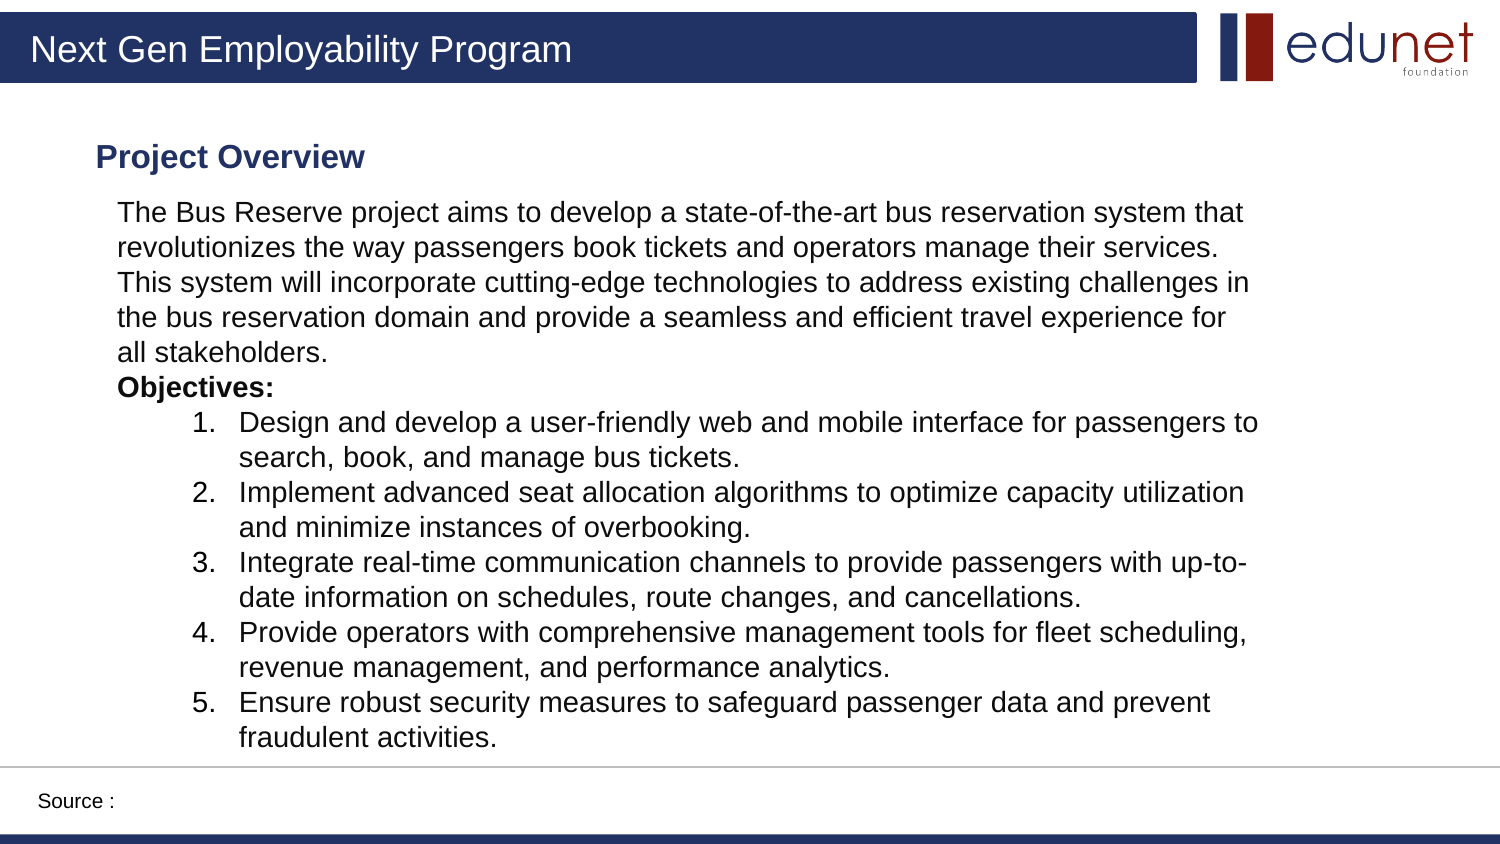

Project Overview
The Bus Reserve project aims to develop a state-of-the-art bus reservation system that revolutionizes the way passengers book tickets and operators manage their services. This system will incorporate cutting-edge technologies to address existing challenges in the bus reservation domain and provide a seamless and efficient travel experience for all stakeholders.
Objectives:
Design and develop a user-friendly web and mobile interface for passengers to search, book, and manage bus tickets.
Implement advanced seat allocation algorithms to optimize capacity utilization and minimize instances of overbooking.
Integrate real-time communication channels to provide passengers with up-to-date information on schedules, route changes, and cancellations.
Provide operators with comprehensive management tools for fleet scheduling, revenue management, and performance analytics.
Ensure robust security measures to safeguard passenger data and prevent fraudulent activities.

Source :